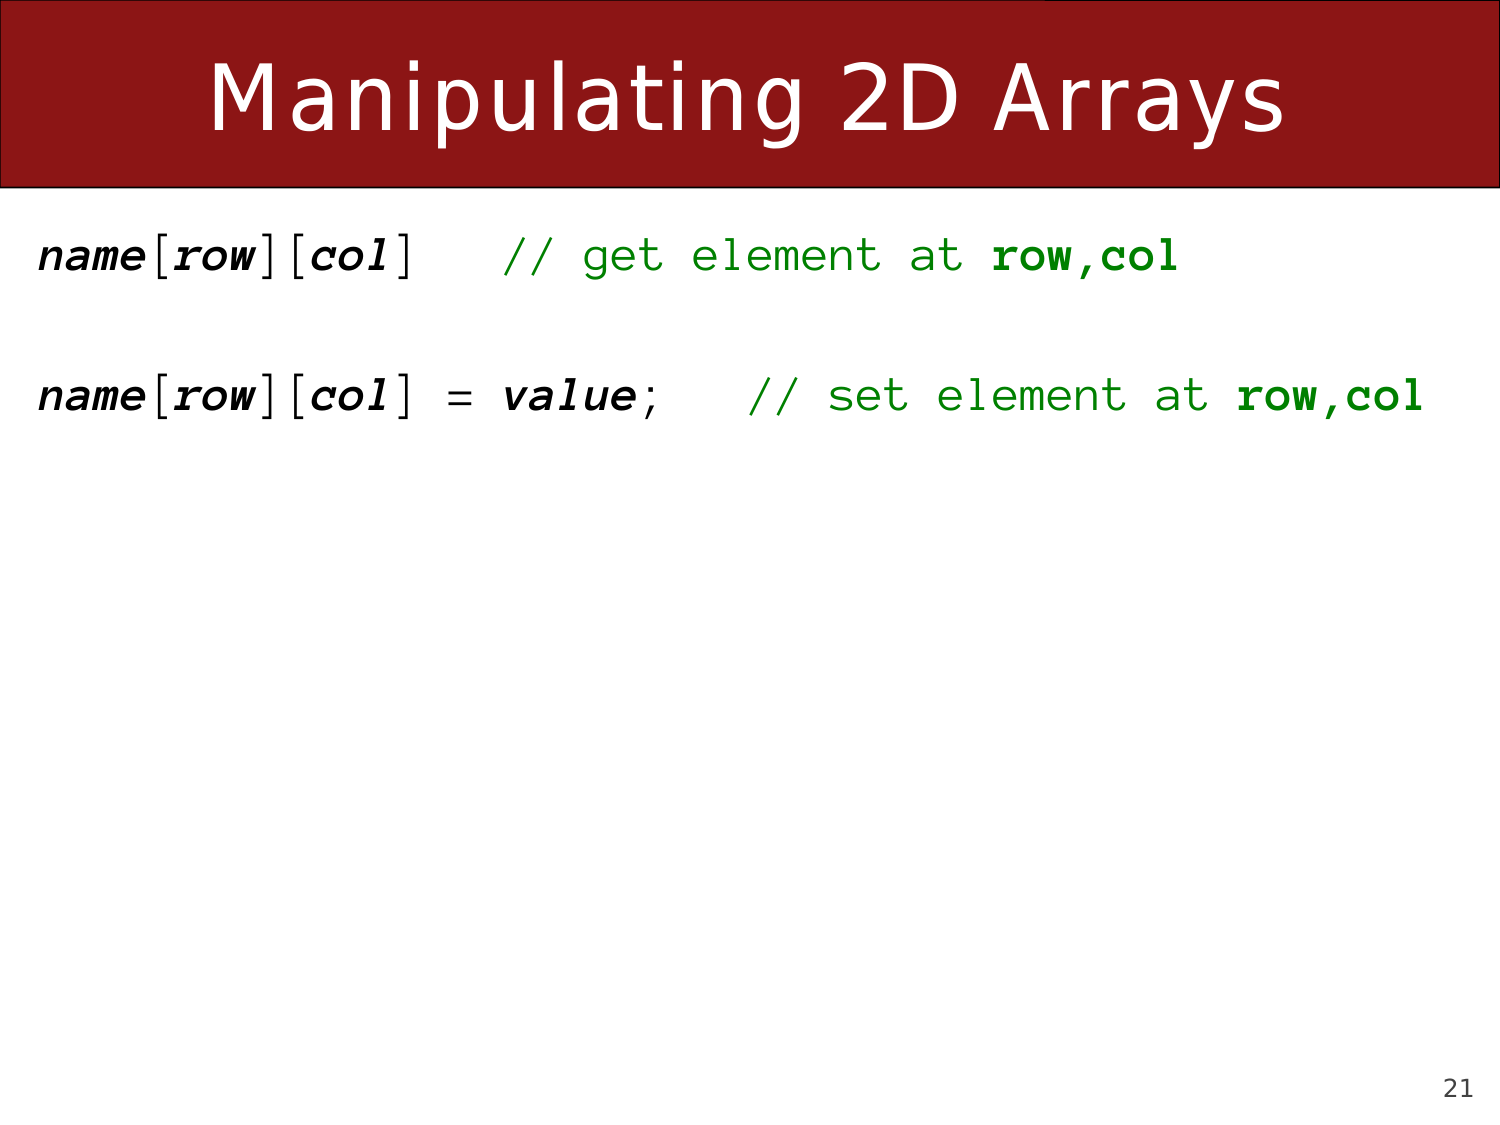

# Manipulating 2D Arrays
name[row][col]   // get element at row,col

name[row][col] = value;   // set element at row,col